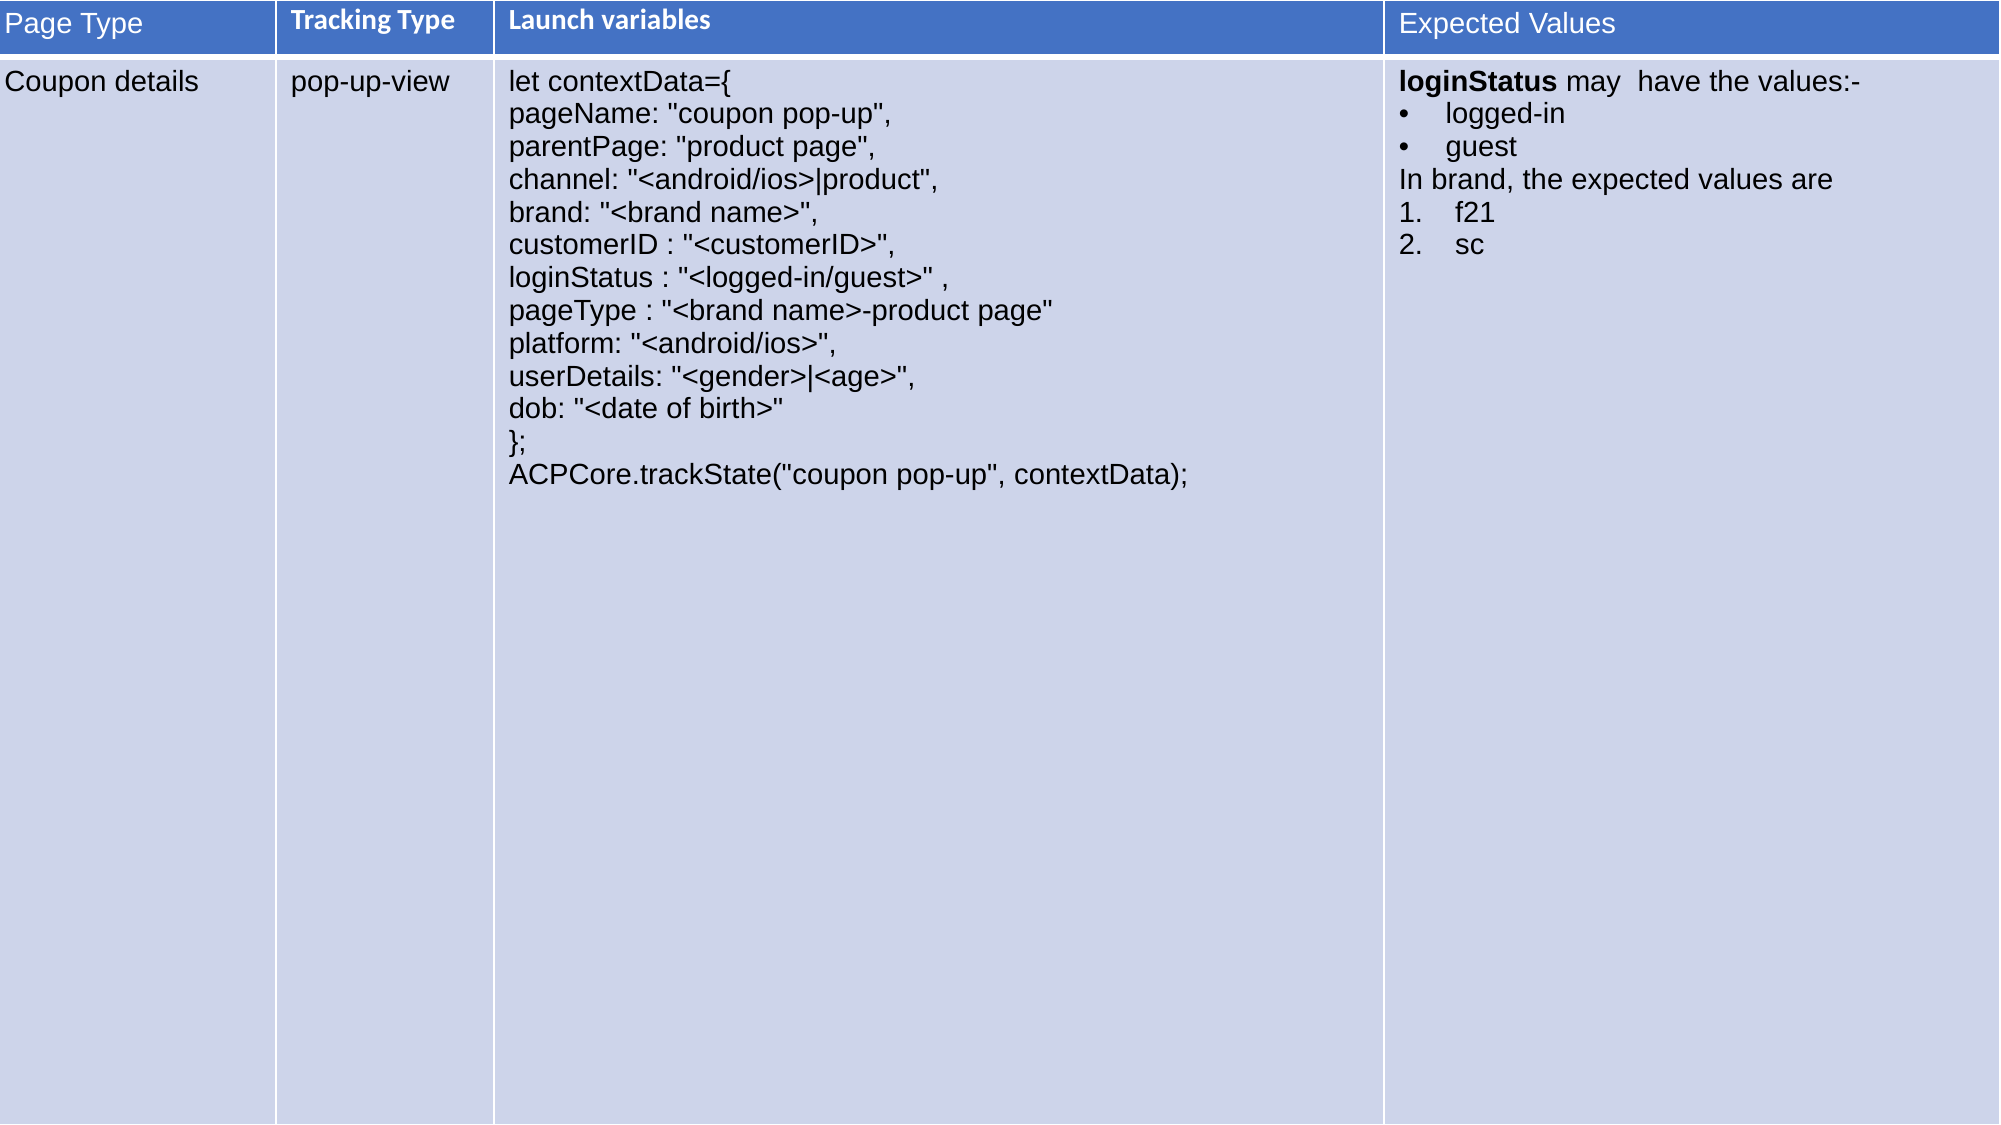

| Page Type | Tracking Type | Launch variables | Expected Values |
| --- | --- | --- | --- |
| Coupon details | pop-up-view | let contextData={ pageName: "coupon pop-up", parentPage: "product page", channel: "<android/ios>|product", brand: "<brand name>", customerID : "<customerID>", loginStatus : "<logged-in/guest>" , pageType : "<brand name>-product page" platform: "<android/ios>", userDetails: "<gender>|<age>", dob: "<date of birth>" }; ACPCore.trackState("coupon pop-up", contextData); | loginStatus may have the values:- logged-in guest In brand, the expected values are f21 sc |